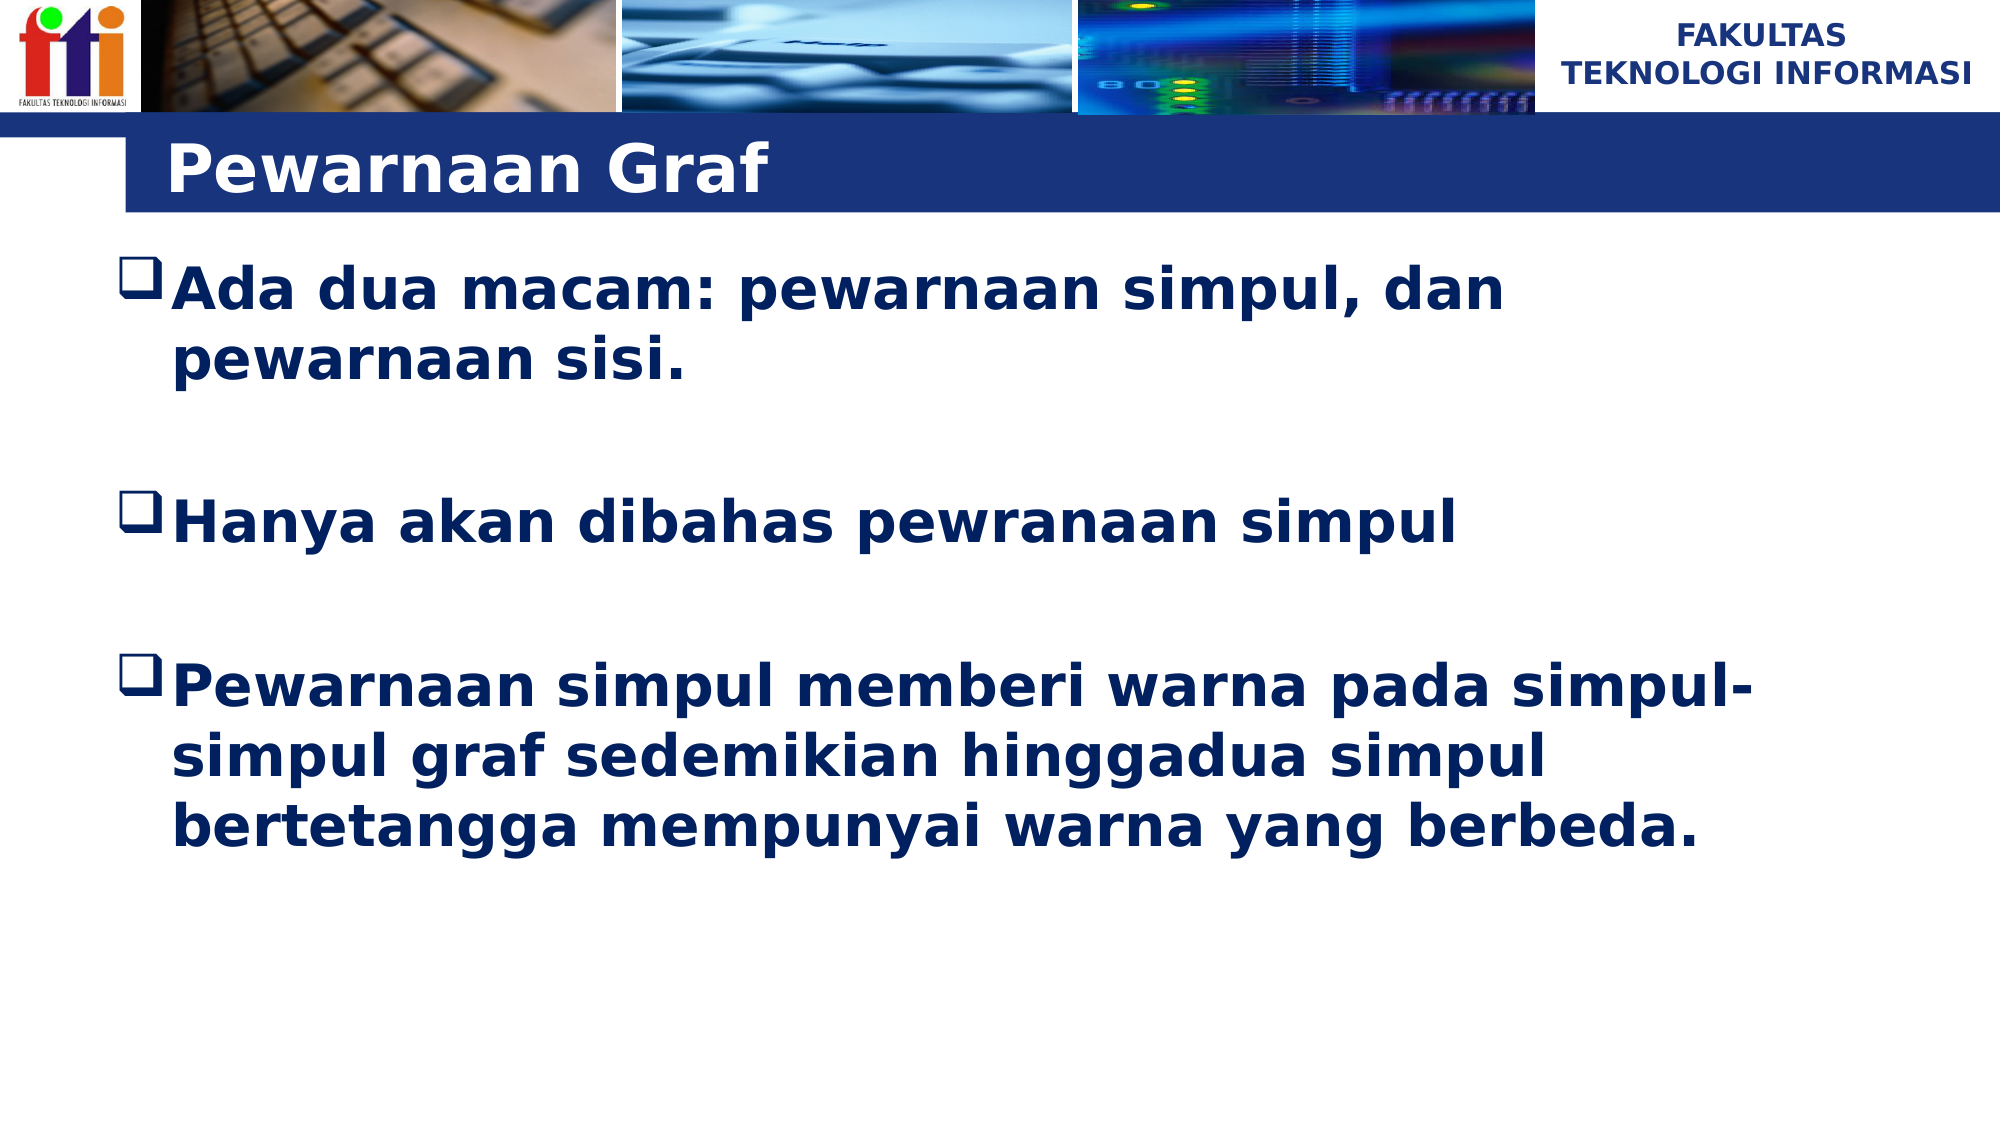

# Pewarnaan Graf
Ada dua macam: pewarnaan simpul, dan pewarnaan sisi.

Hanya akan dibahas pewranaan simpul

Pewarnaan simpul memberi warna pada simpul-simpul graf sedemikian hinggadua simpul bertetangga mempunyai warna yang berbeda.